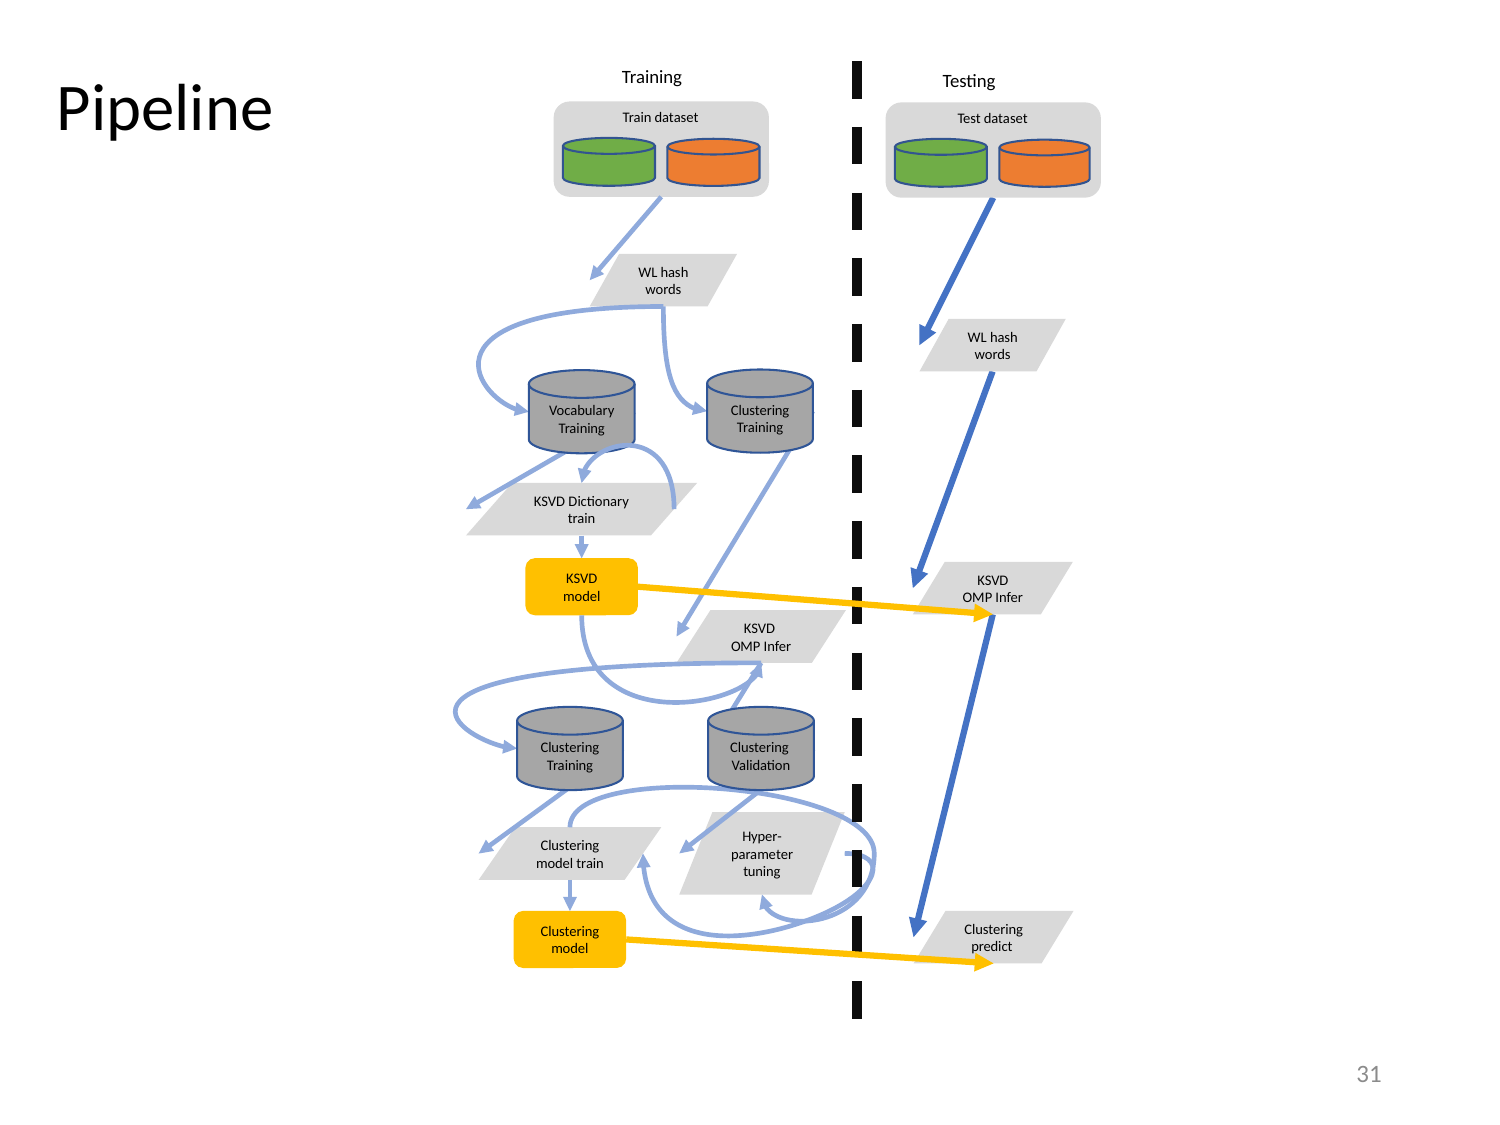

# Pipeline
Training
Testing
Train dataset

Test dataset

WL hash words
WL hash words

Clustering Training

Vocabulary Training

KSVD Dictionary train
KSVD
model
KSVD
OMP Infer
KSVD
OMP Infer

Clustering Training

Clustering
Validation

Hyper-parameter
tuning
Clustering model train
Clustering model
Clustering
predict

31